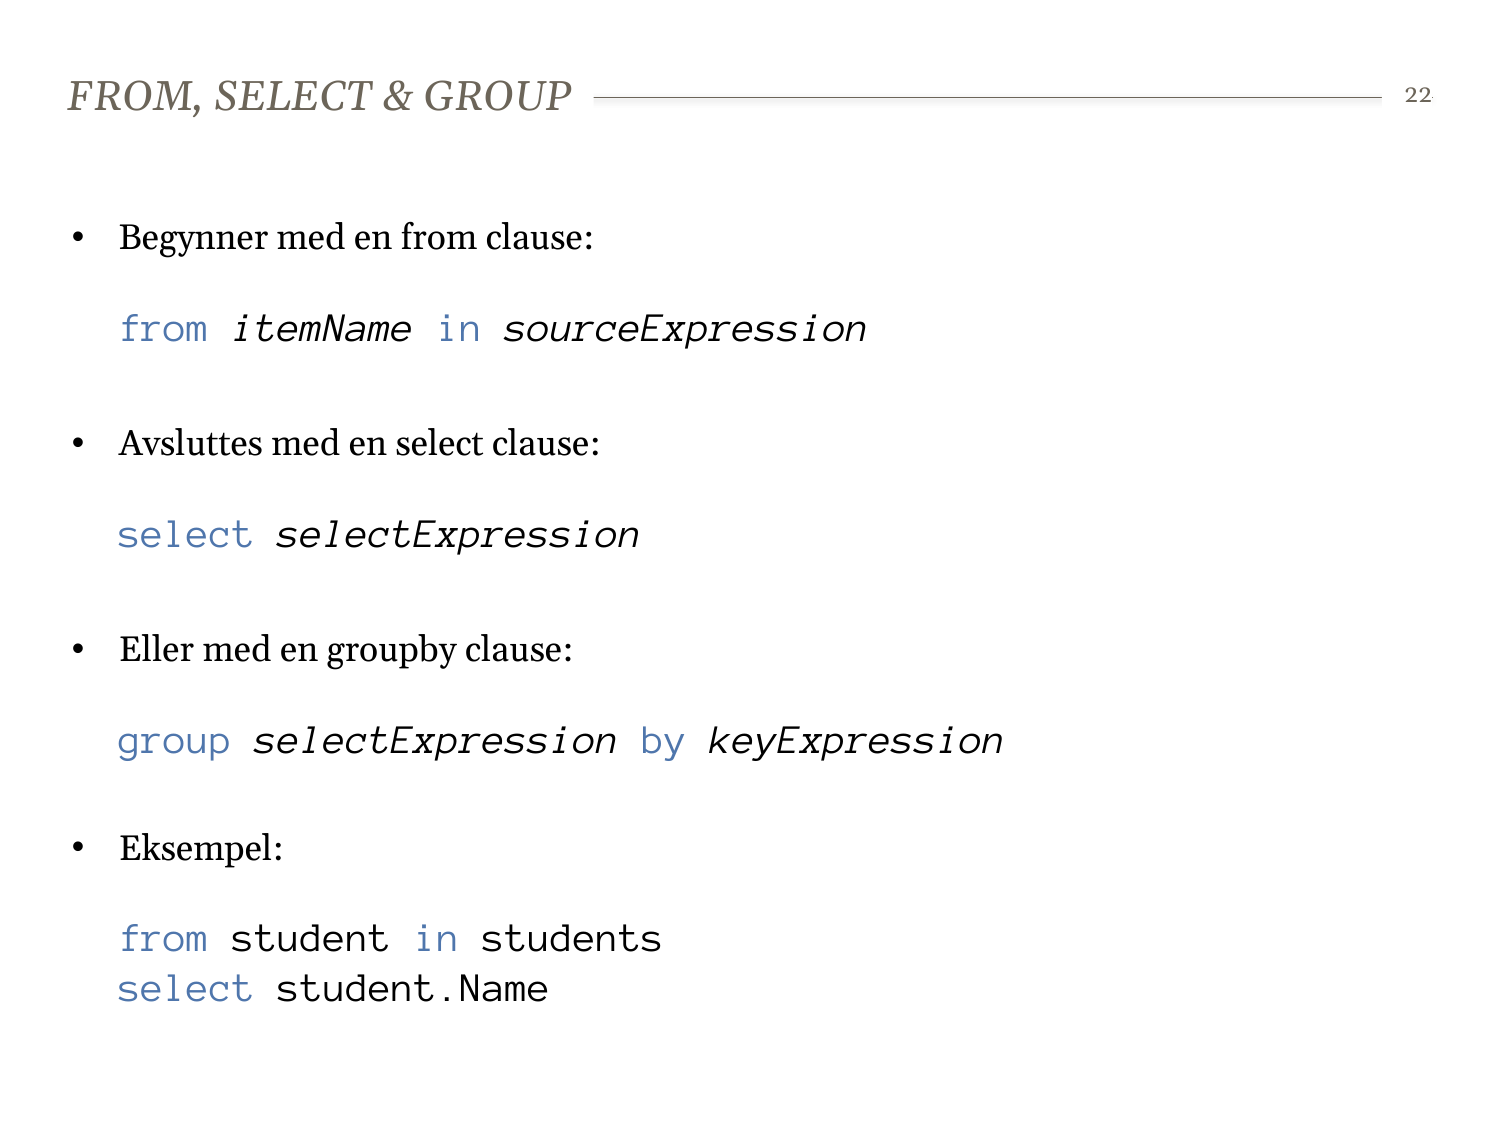

# From, Select & Group
22
Begynner med en from clause:
from itemName in sourceExpression
Avsluttes med en select clause:
select selectExpression
Eller med en groupby clause:
group selectExpression by keyExpression
Eksempel:
from student in students
select student.Name